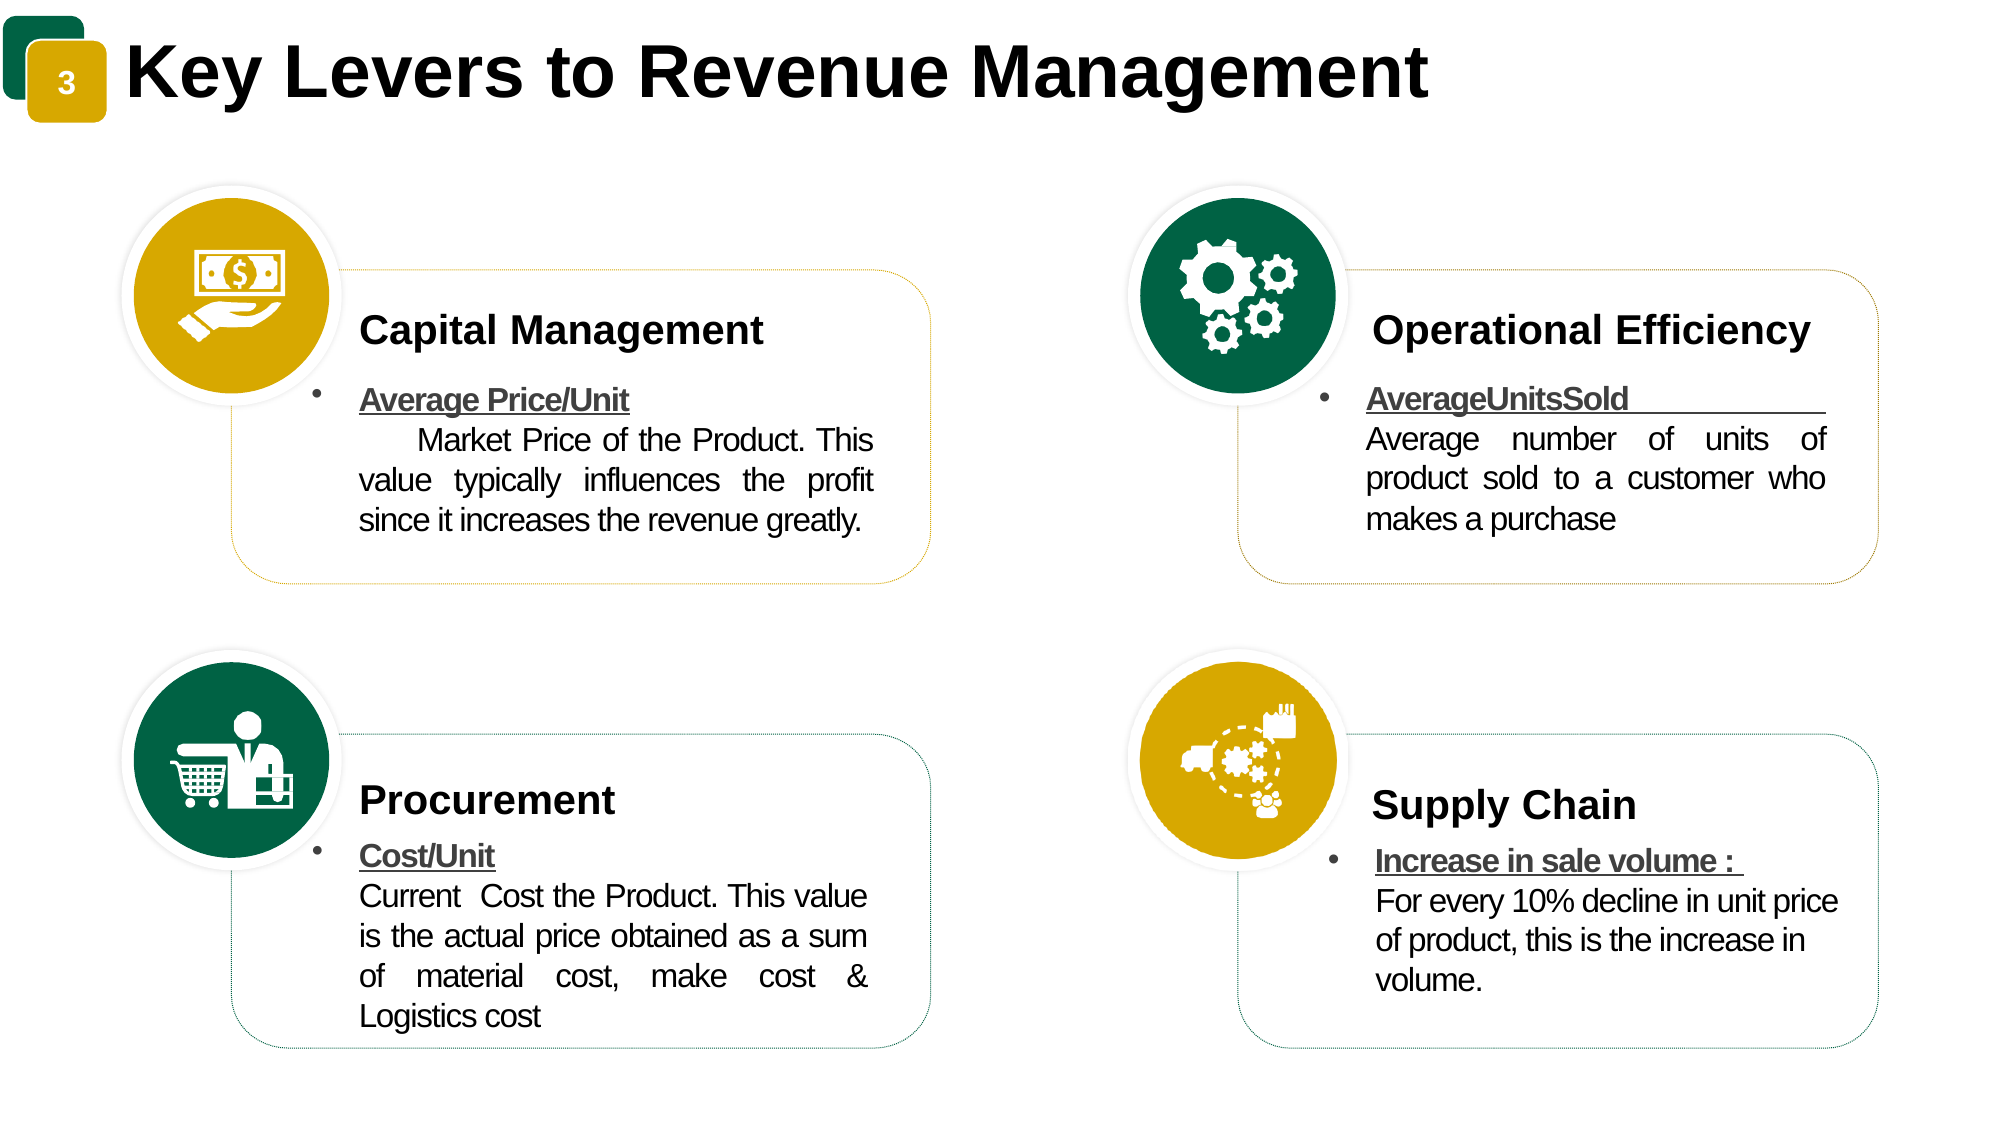

# Key Levers to Revenue Management
3

Capital Management
Operational Efficiency

AverageUnitsSold               Average number of units of product sold to a customer who makes a purchase

Average Price/Unit            :                       Market Price of the Product. This value typically influences the profit since it increases the revenue greatly.

Procurement
Supply Chain
Cost/Unit            : Current        Current  Cost the Product. This value is the actual price obtained as a sum of material cost, make cost & Logistics cost
Increase in sale volume :
For every 10% decline in unit price of product, this is the increase in volume.